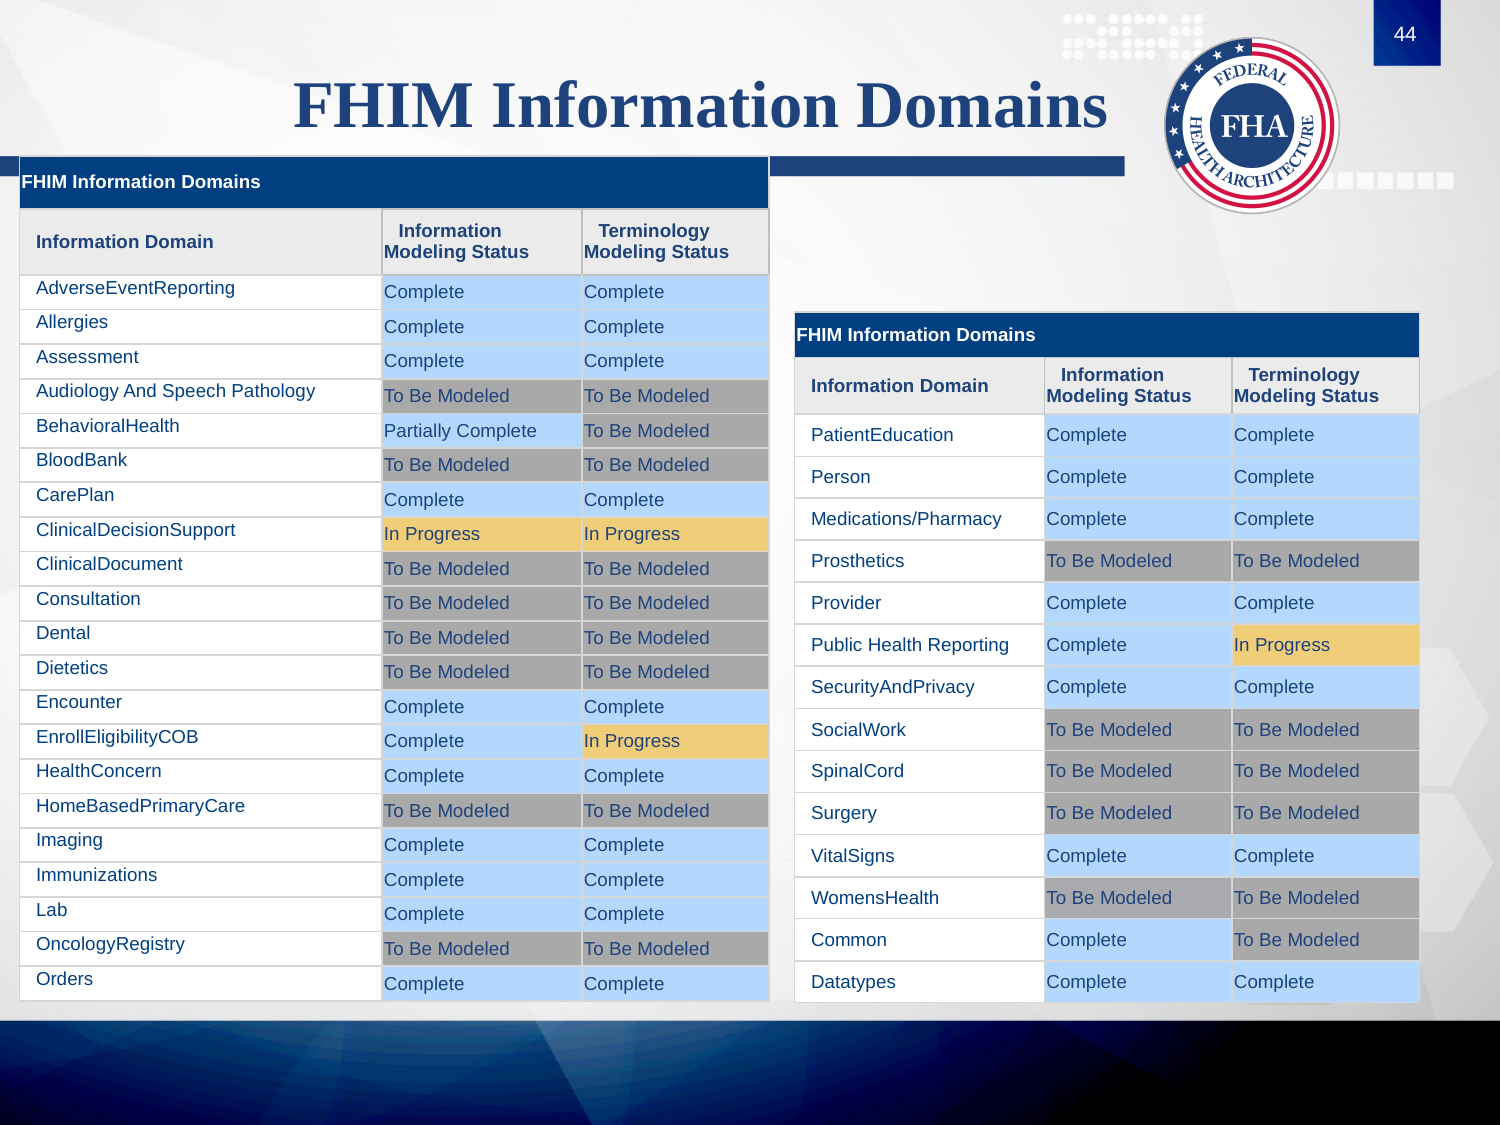

44
# FHIM Information Domains
| FHIM Information Domains |  |  |
| --- | --- | --- |
| Information Domain | Information Modeling Status | Terminology Modeling Status |
| AdverseEventReporting | Complete | Complete |
| Allergies | Complete | Complete |
| Assessment | Complete | Complete |
| Audiology And Speech Pathology | To Be Modeled | To Be Modeled |
| BehavioralHealth | Partially Complete | To Be Modeled |
| BloodBank | To Be Modeled | To Be Modeled |
| CarePlan | Complete | Complete |
| ClinicalDecisionSupport | In Progress | In Progress |
| ClinicalDocument | To Be Modeled | To Be Modeled |
| Consultation | To Be Modeled | To Be Modeled |
| Dental | To Be Modeled | To Be Modeled |
| Dietetics | To Be Modeled | To Be Modeled |
| Encounter | Complete | Complete |
| EnrollEligibilityCOB | Complete | In Progress |
| HealthConcern | Complete | Complete |
| HomeBasedPrimaryCare | To Be Modeled | To Be Modeled |
| Imaging | Complete | Complete |
| Immunizations | Complete | Complete |
| Lab | Complete | Complete |
| OncologyRegistry | To Be Modeled | To Be Modeled |
| Orders | Complete | Complete |
| FHIM Information Domains |  |  |
| --- | --- | --- |
| Information Domain | Information Modeling Status | Terminology Modeling Status |
| PatientEducation | Complete | Complete |
| Person | Complete | Complete |
| Medications/Pharmacy | Complete | Complete |
| Prosthetics | To Be Modeled | To Be Modeled |
| Provider | Complete | Complete |
| Public Health Reporting | Complete | In Progress |
| SecurityAndPrivacy | Complete | Complete |
| SocialWork | To Be Modeled | To Be Modeled |
| SpinalCord | To Be Modeled | To Be Modeled |
| Surgery | To Be Modeled | To Be Modeled |
| VitalSigns | Complete | Complete |
| WomensHealth | To Be Modeled | To Be Modeled |
| Common | Complete | To Be Modeled |
| Datatypes | Complete | Complete |